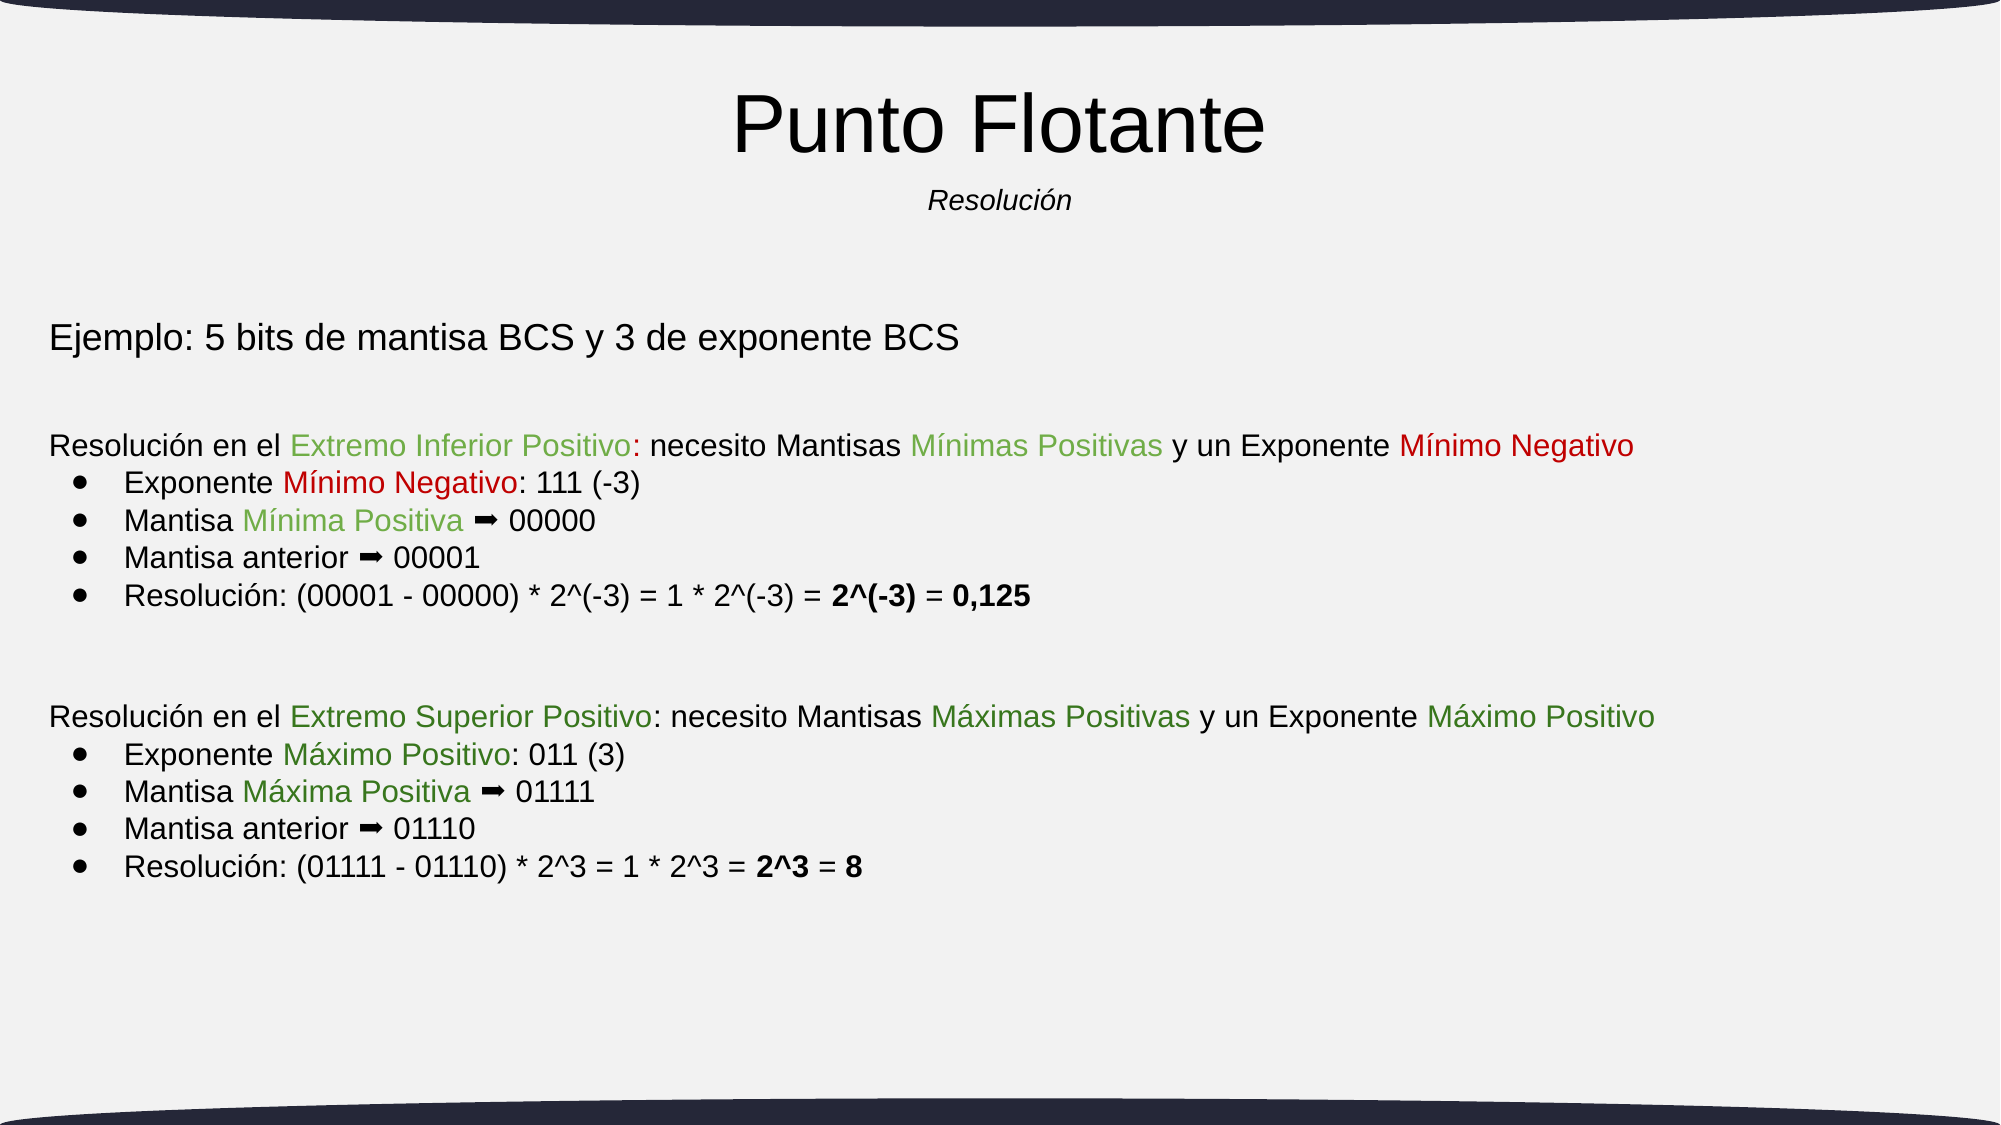

# Punto Flotante
Resolución
Ejemplo: 5 bits de mantisa BCS y 3 de exponente BCS
Resolución en el Extremo Inferior Positivo: necesito Mantisas Mínimas Positivas y un Exponente Mínimo Negativo
Exponente Mínimo Negativo: 111 (-3)
Mantisa Mínima Positiva 🠲 00000
Mantisa anterior 🠲 00001
Resolución: (00001 - 00000) * 2^(-3) = 1 * 2^(-3) = 2^(-3) = 0,125
Resolución en el Extremo Superior Positivo: necesito Mantisas Máximas Positivas y un Exponente Máximo Positivo
Exponente Máximo Positivo: 011 (3)
Mantisa Máxima Positiva 🠲 01111
Mantisa anterior 🠲 01110
Resolución: (01111 - 01110) * 2^3 = 1 * 2^3 = 2^3 = 8